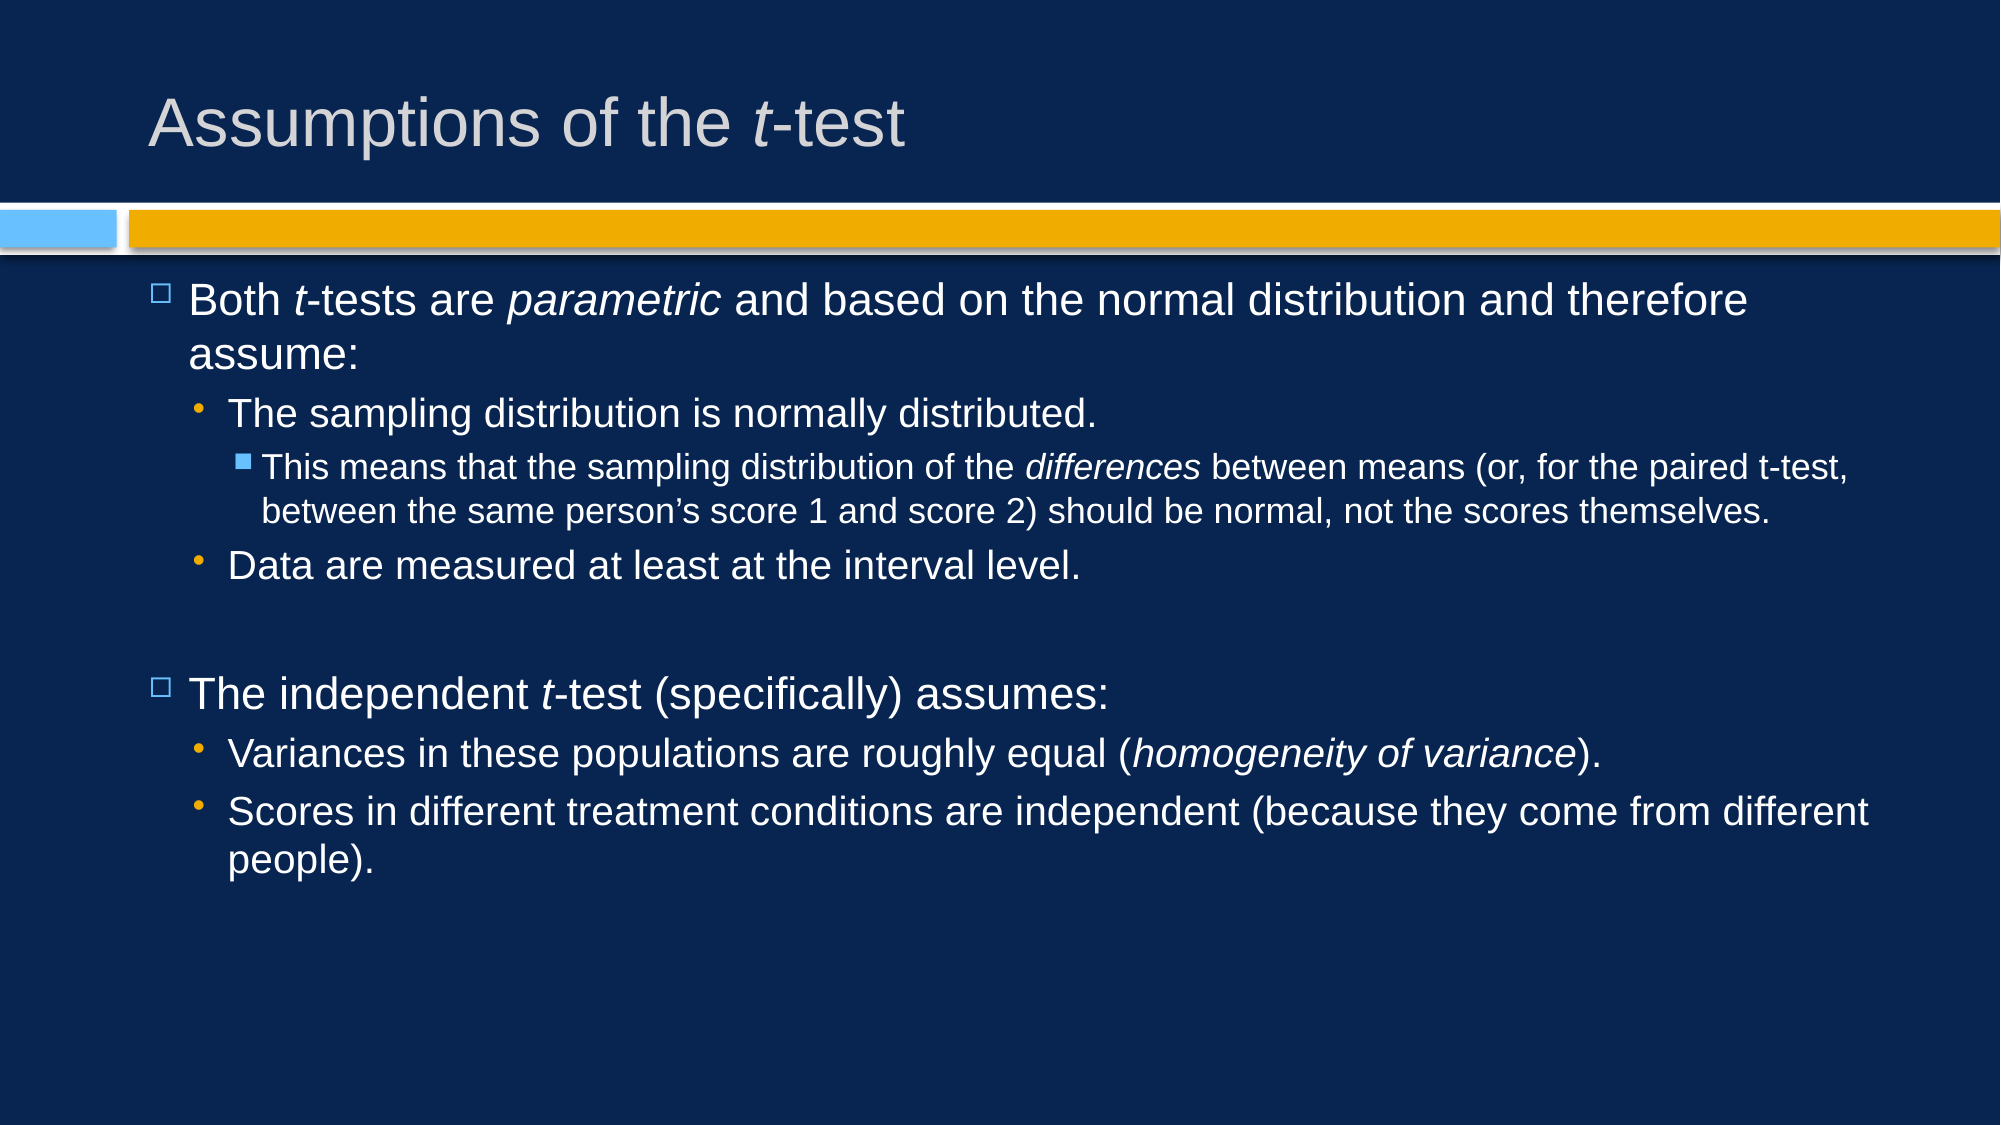

# Assumptions of the t-test
Both t-tests are parametric and based on the normal distribution and therefore assume:
The sampling distribution is normally distributed.
This means that the sampling distribution of the differences between means (or, for the paired t-test, between the same person’s score 1 and score 2) should be normal, not the scores themselves.
Data are measured at least at the interval level.

The independent t-test (specifically) assumes:
Variances in these populations are roughly equal (homogeneity of variance).
Scores in different treatment conditions are independent (because they come from different people).